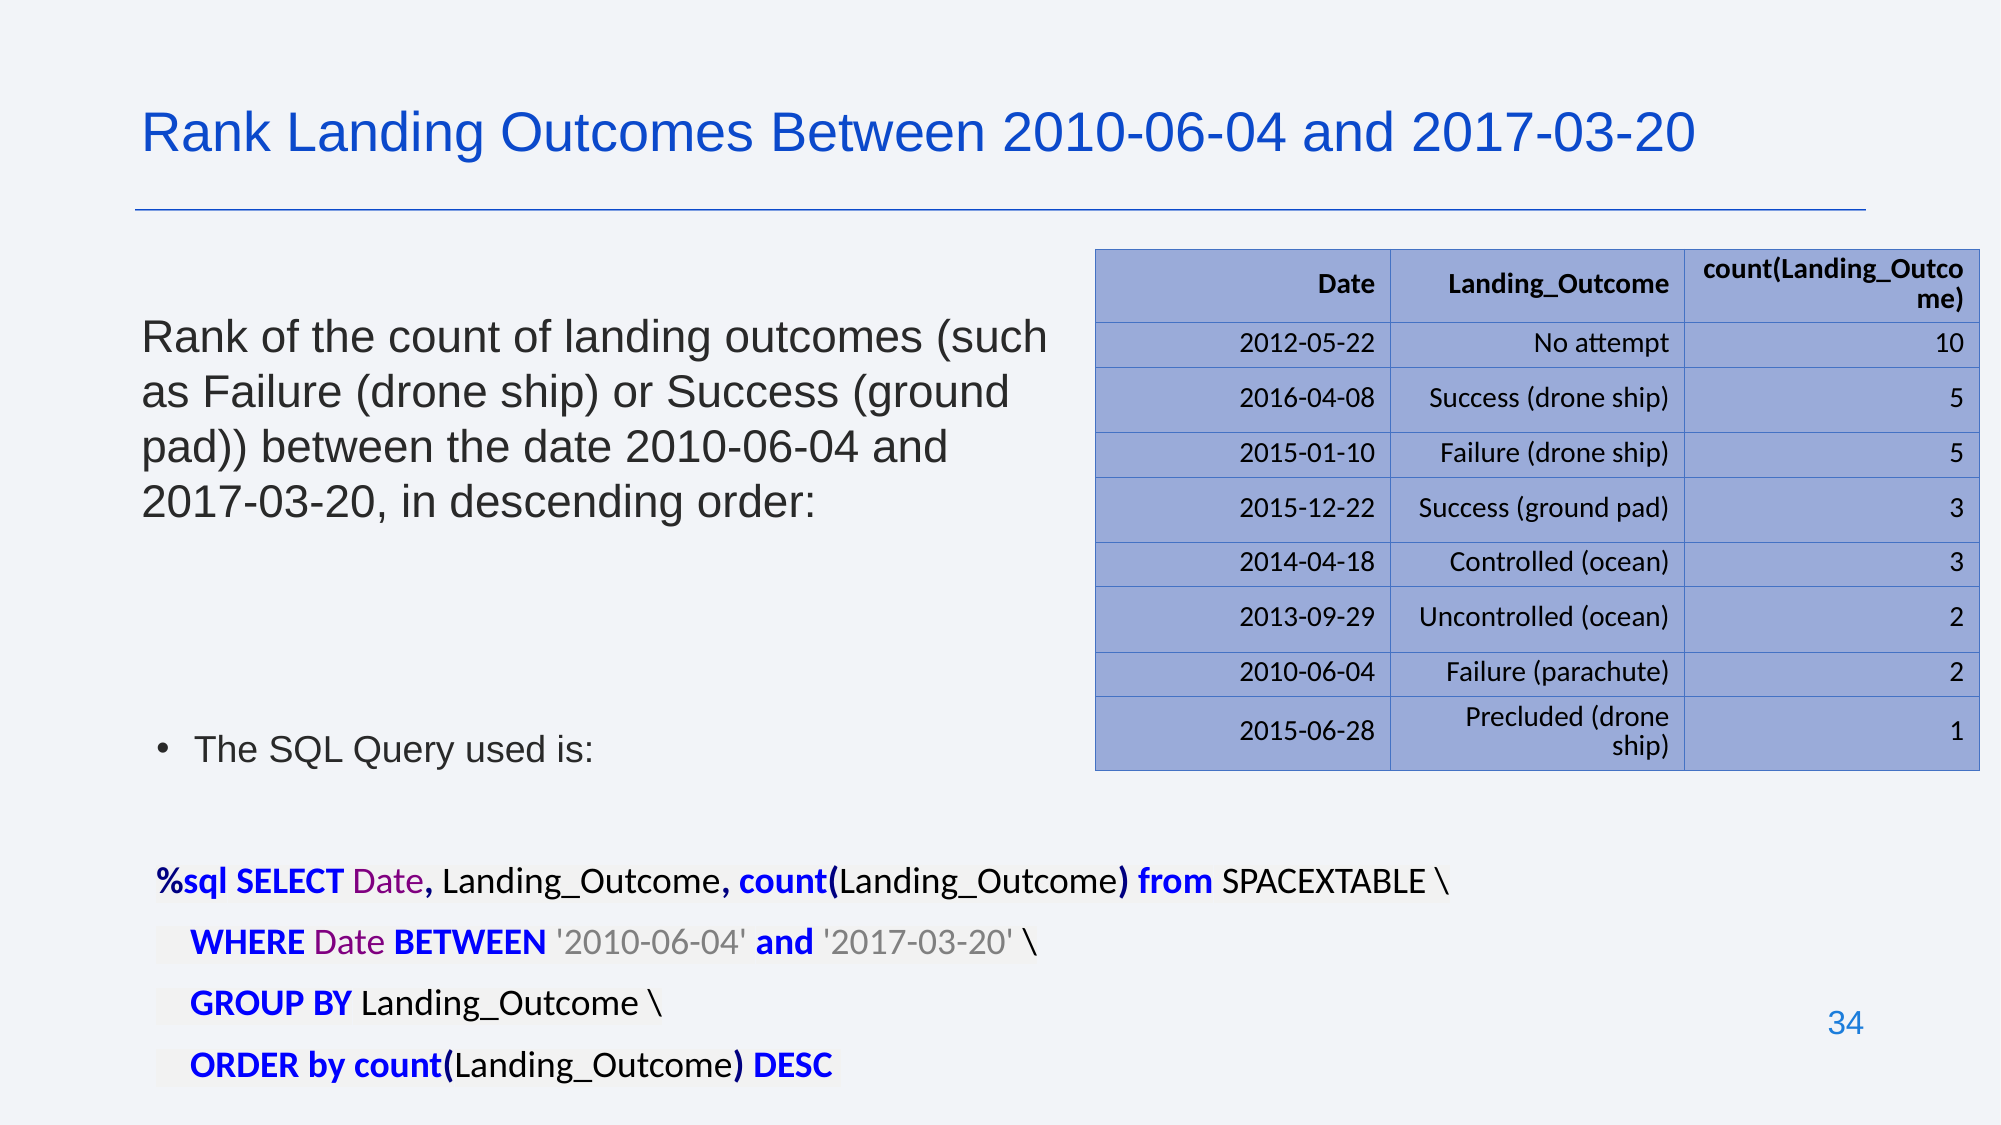

Rank Landing Outcomes Between 2010-06-04 and 2017-03-20
| Date | Landing\_Outcome | count(Landing\_Outcome) |
| --- | --- | --- |
| 2012-05-22 | No attempt | 10 |
| 2016-04-08 | Success (drone ship) | 5 |
| 2015-01-10 | Failure (drone ship) | 5 |
| 2015-12-22 | Success (ground pad) | 3 |
| 2014-04-18 | Controlled (ocean) | 3 |
| 2013-09-29 | Uncontrolled (ocean) | 2 |
| 2010-06-04 | Failure (parachute) | 2 |
| 2015-06-28 | Precluded (drone ship) | 1 |
Rank of the count of landing outcomes (such as Failure (drone ship) or Success (ground pad)) between the date 2010-06-04 and 2017-03-20, in descending order:
The SQL Query used is:

%sql SELECT Date, Landing_Outcome, count(Landing_Outcome) from SPACEXTABLE \
    WHERE Date BETWEEN '2010-06-04' and '2017-03-20' \
    GROUP BY Landing_Outcome \
    ORDER by count(Landing_Outcome) DESC
34